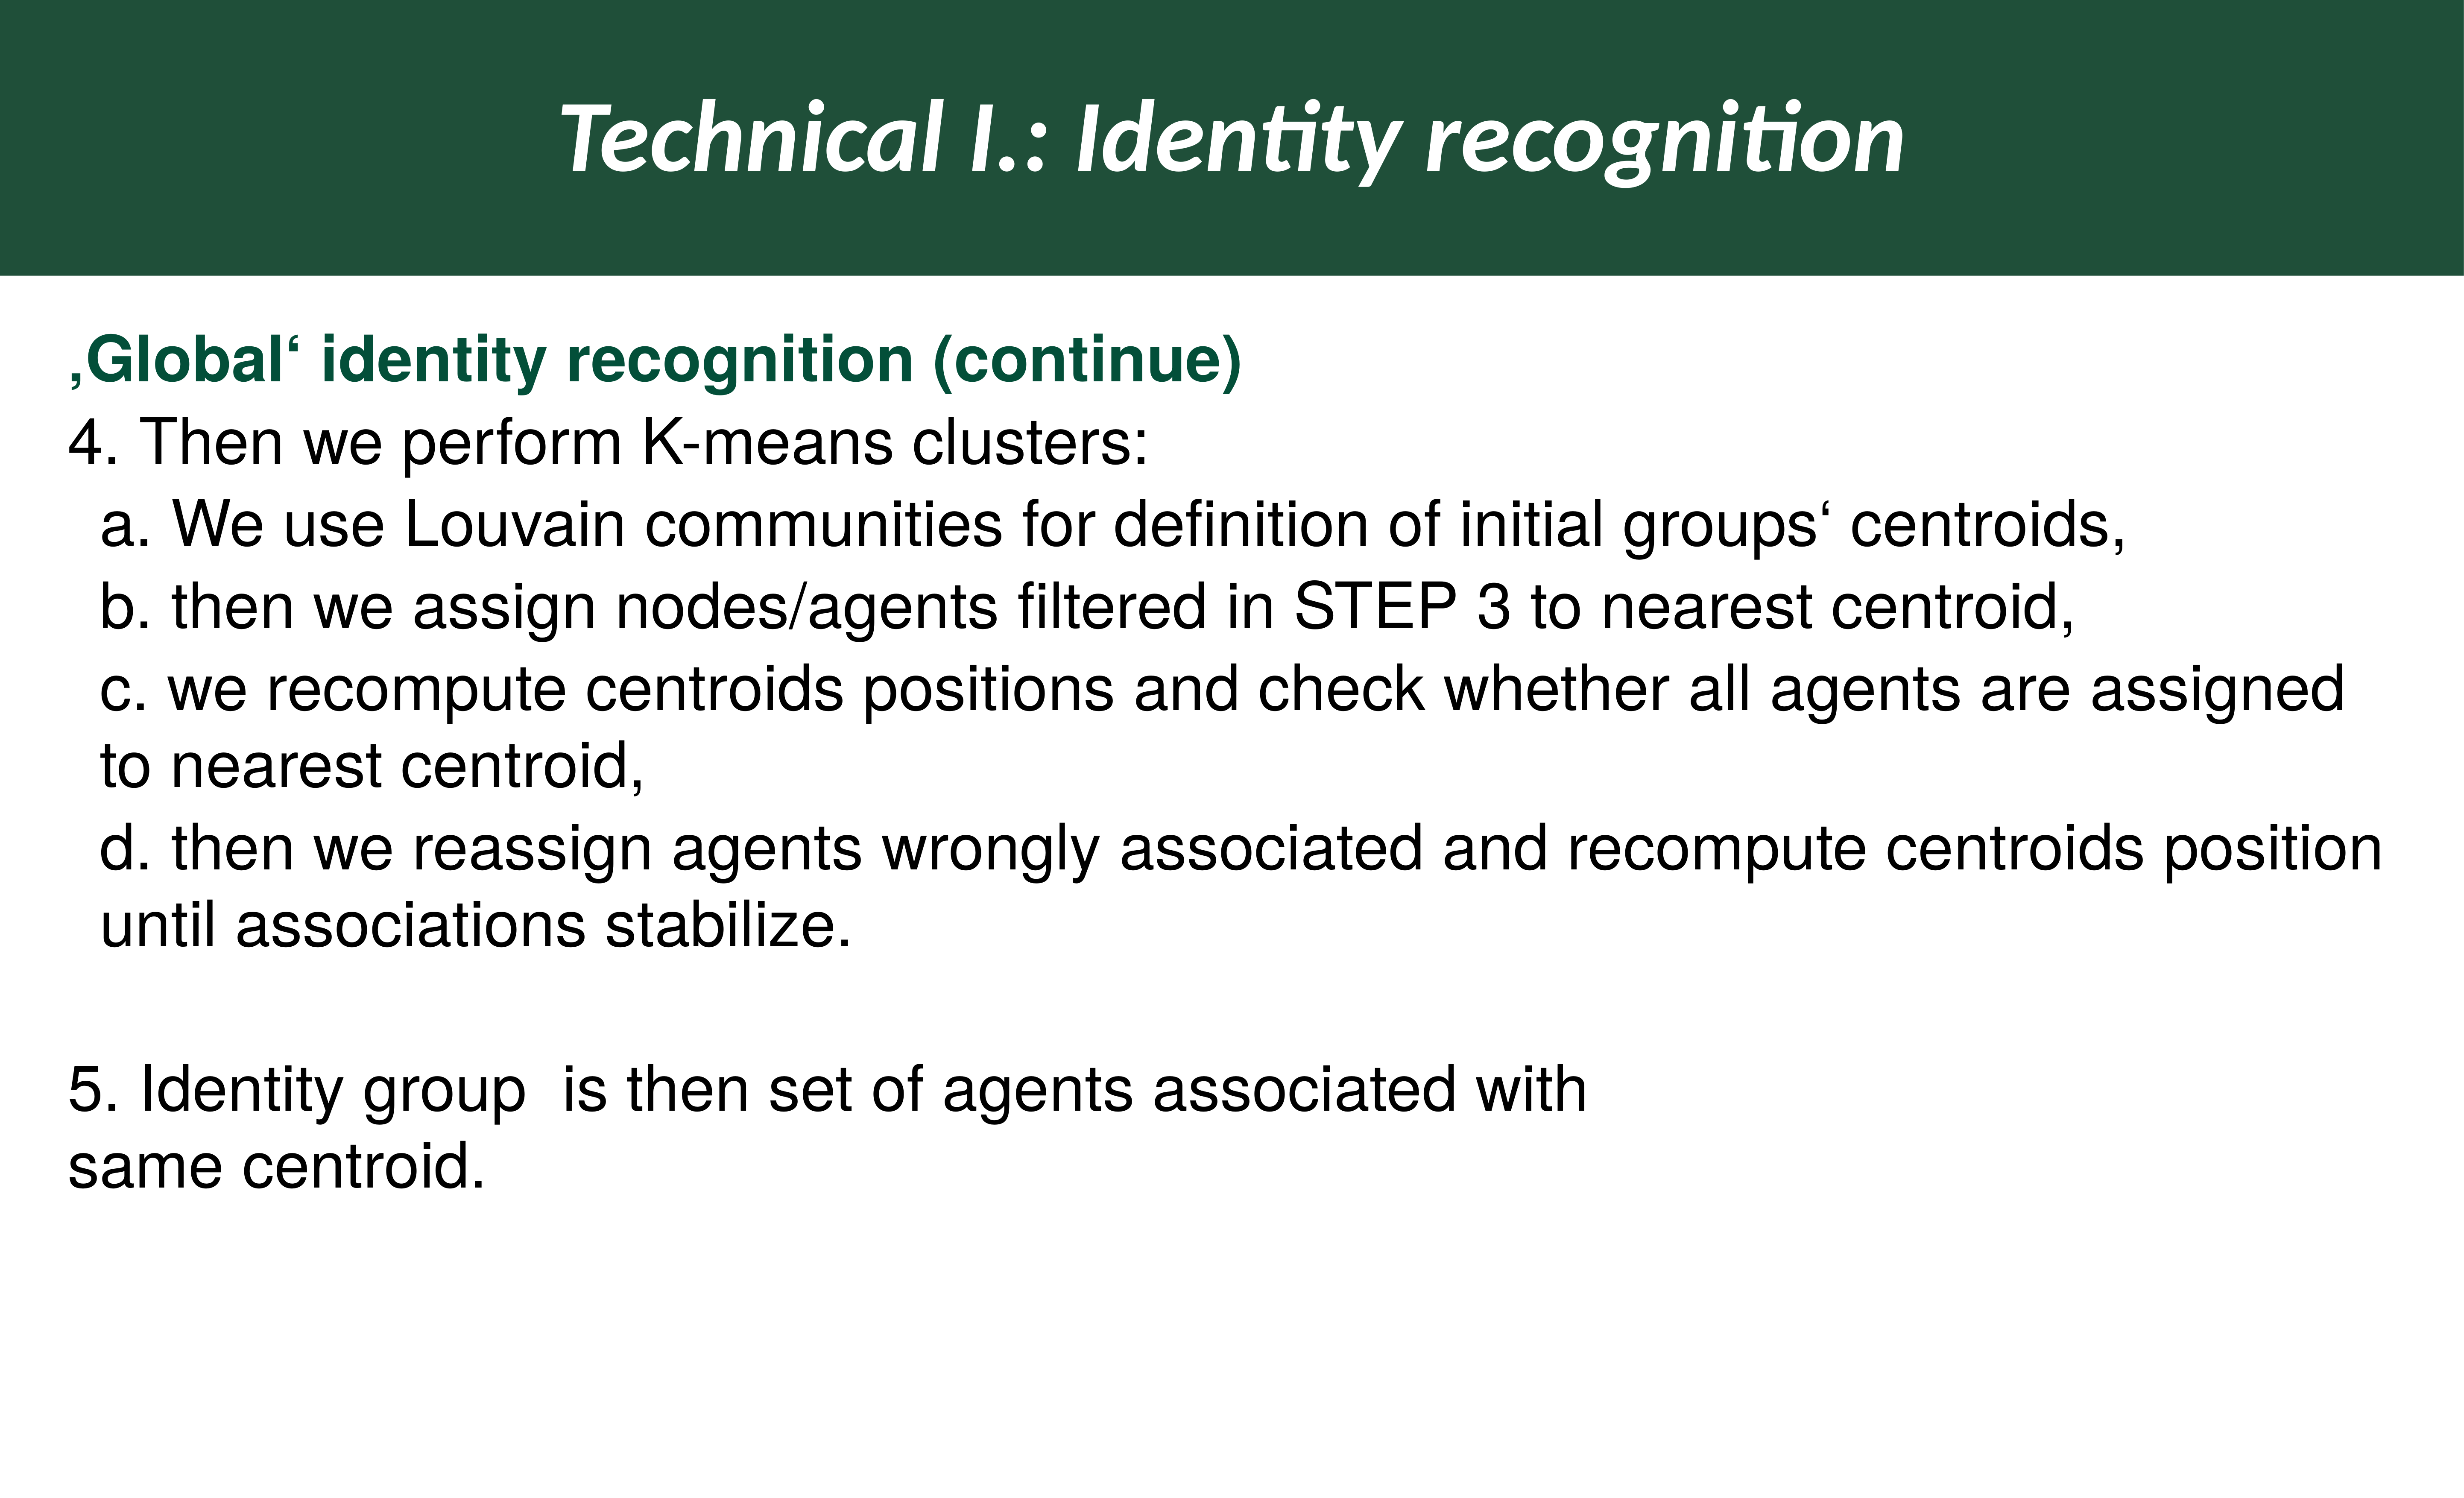

Technical I.: Identity recognition
‚Global‘ identity recognition (continue)
4. Then we perform K-means clusters:
a. We use Louvain communities for definition of initial groups‘ centroids,
b. then we assign nodes/agents filtered in STEP 3 to nearest centroid,
c. we recompute centroids positions and check whether all agents are assigned to nearest centroid,
d. then we reassign agents wrongly associated and recompute centroids position until associations stabilize.

5. Identity group  is then set of agents associated with
same centroid.